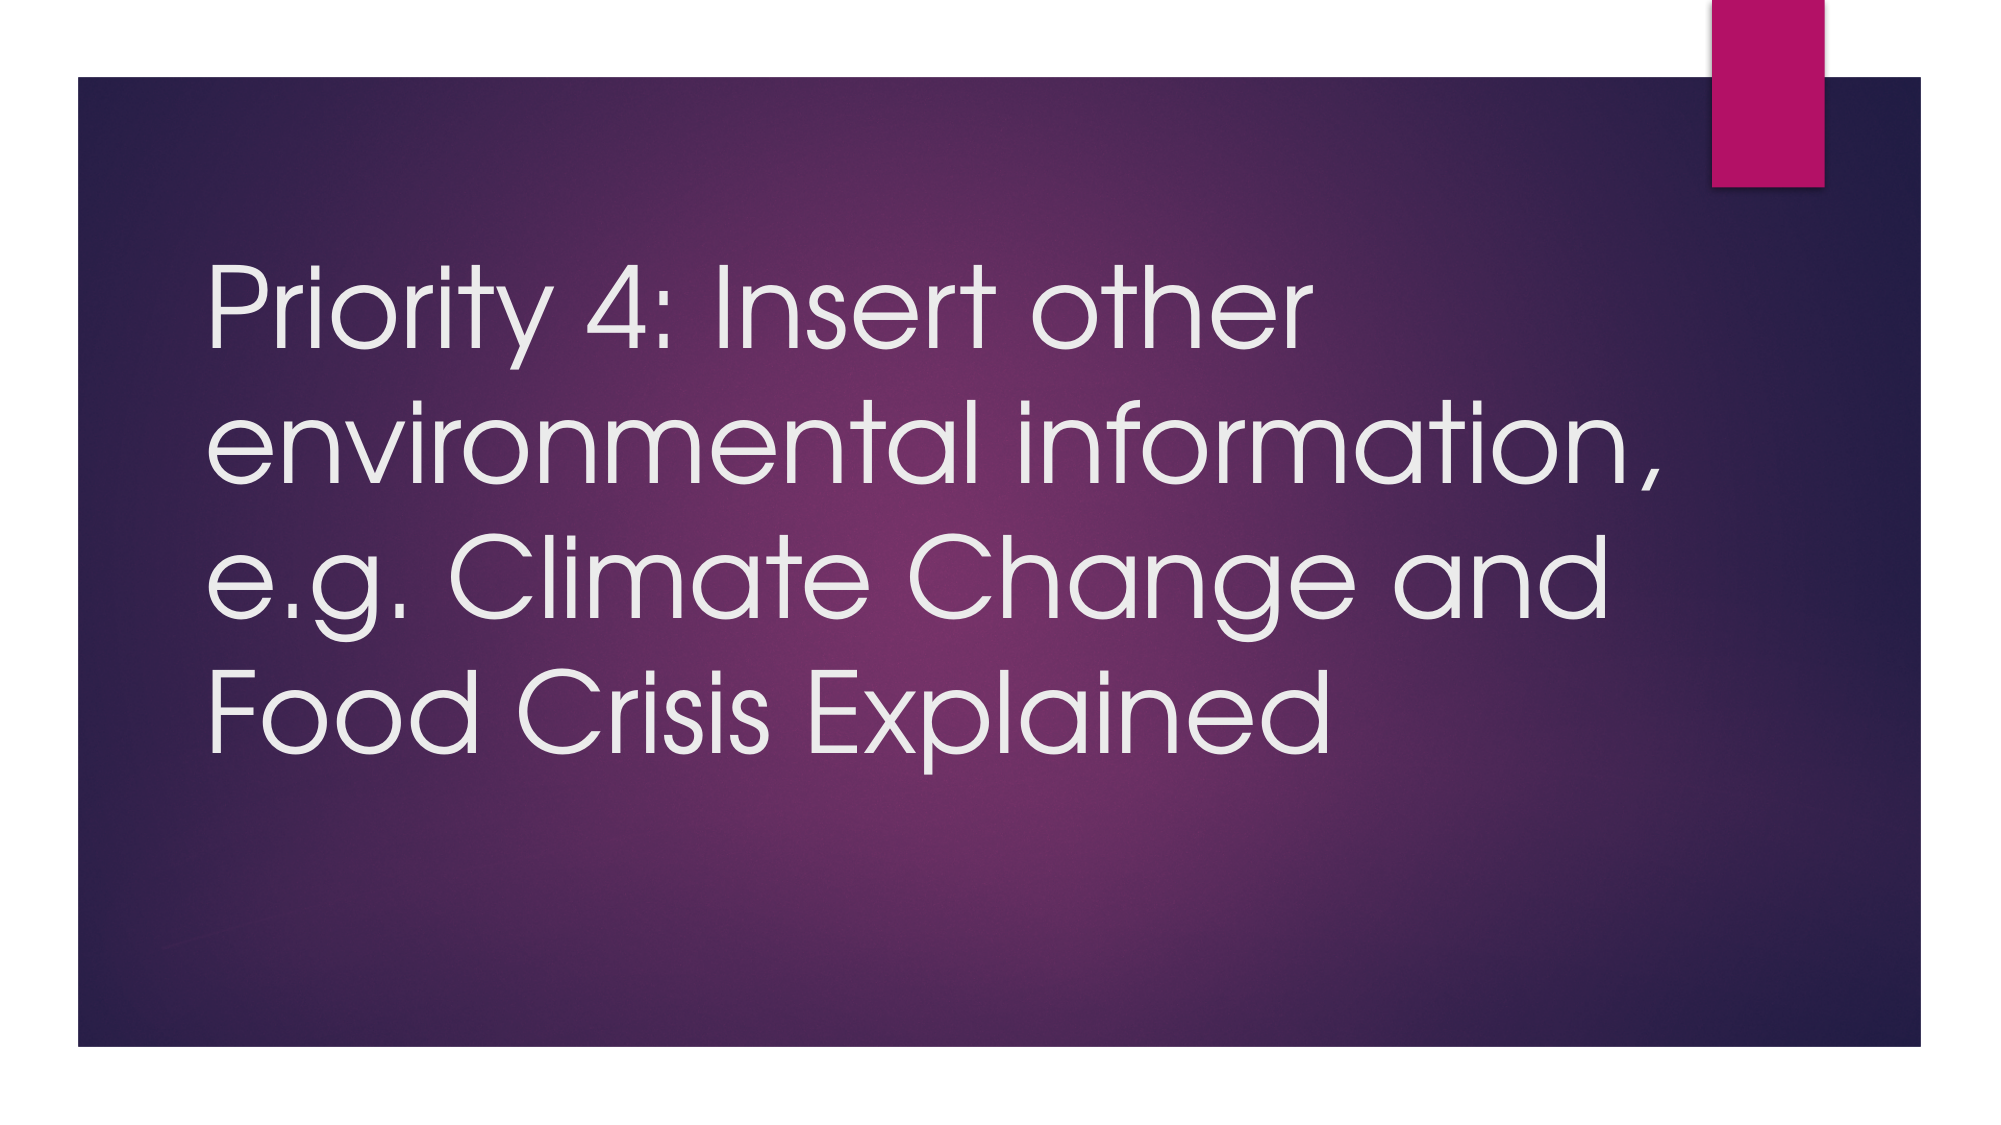

# Priority 4: Insert other environmental information, e.g. Climate Change and Food Crisis Explained